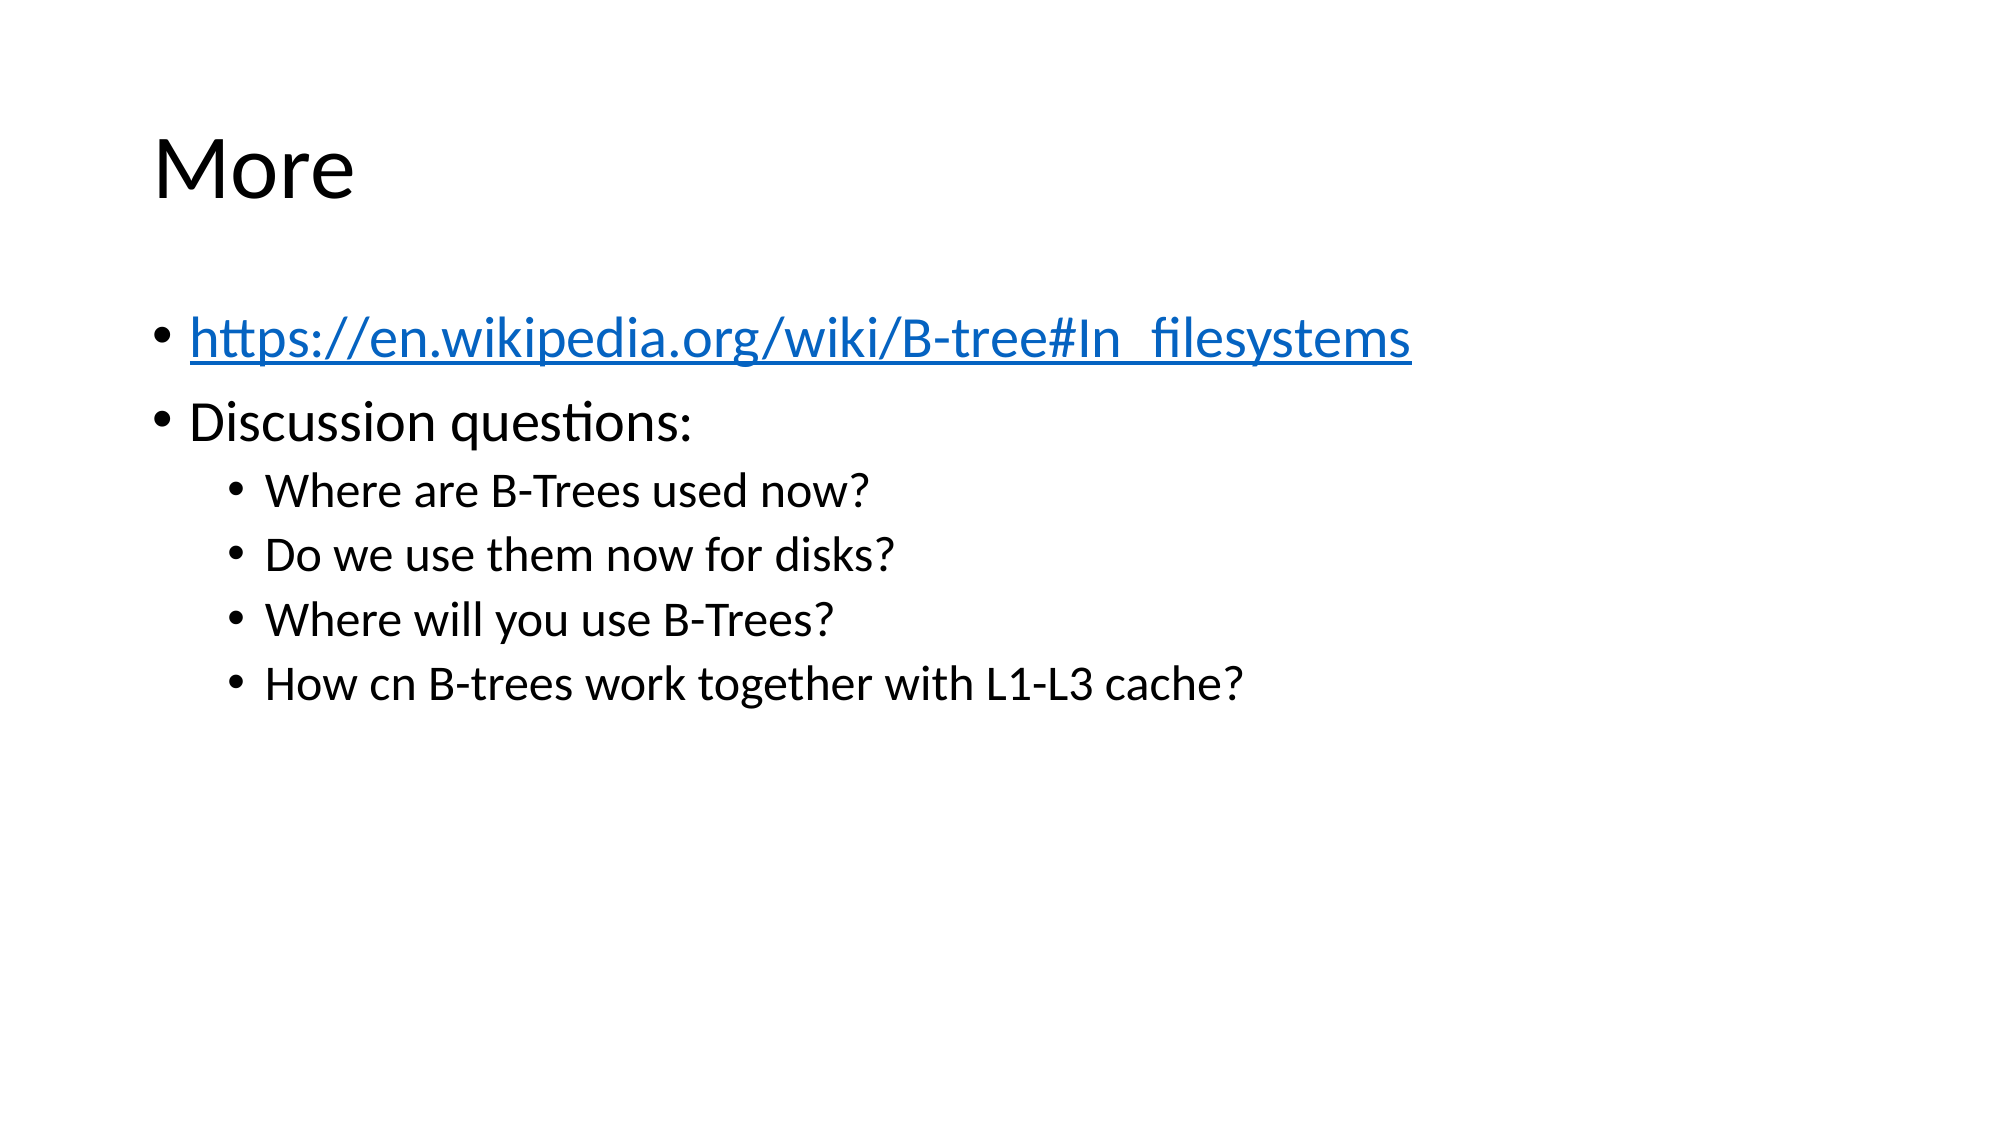

# More
https://en.wikipedia.org/wiki/B-tree#In_filesystems
Discussion questions:
Where are B-Trees used now?
Do we use them now for disks?
Where will you use B-Trees?
How cn B-trees work together with L1-L3 cache?